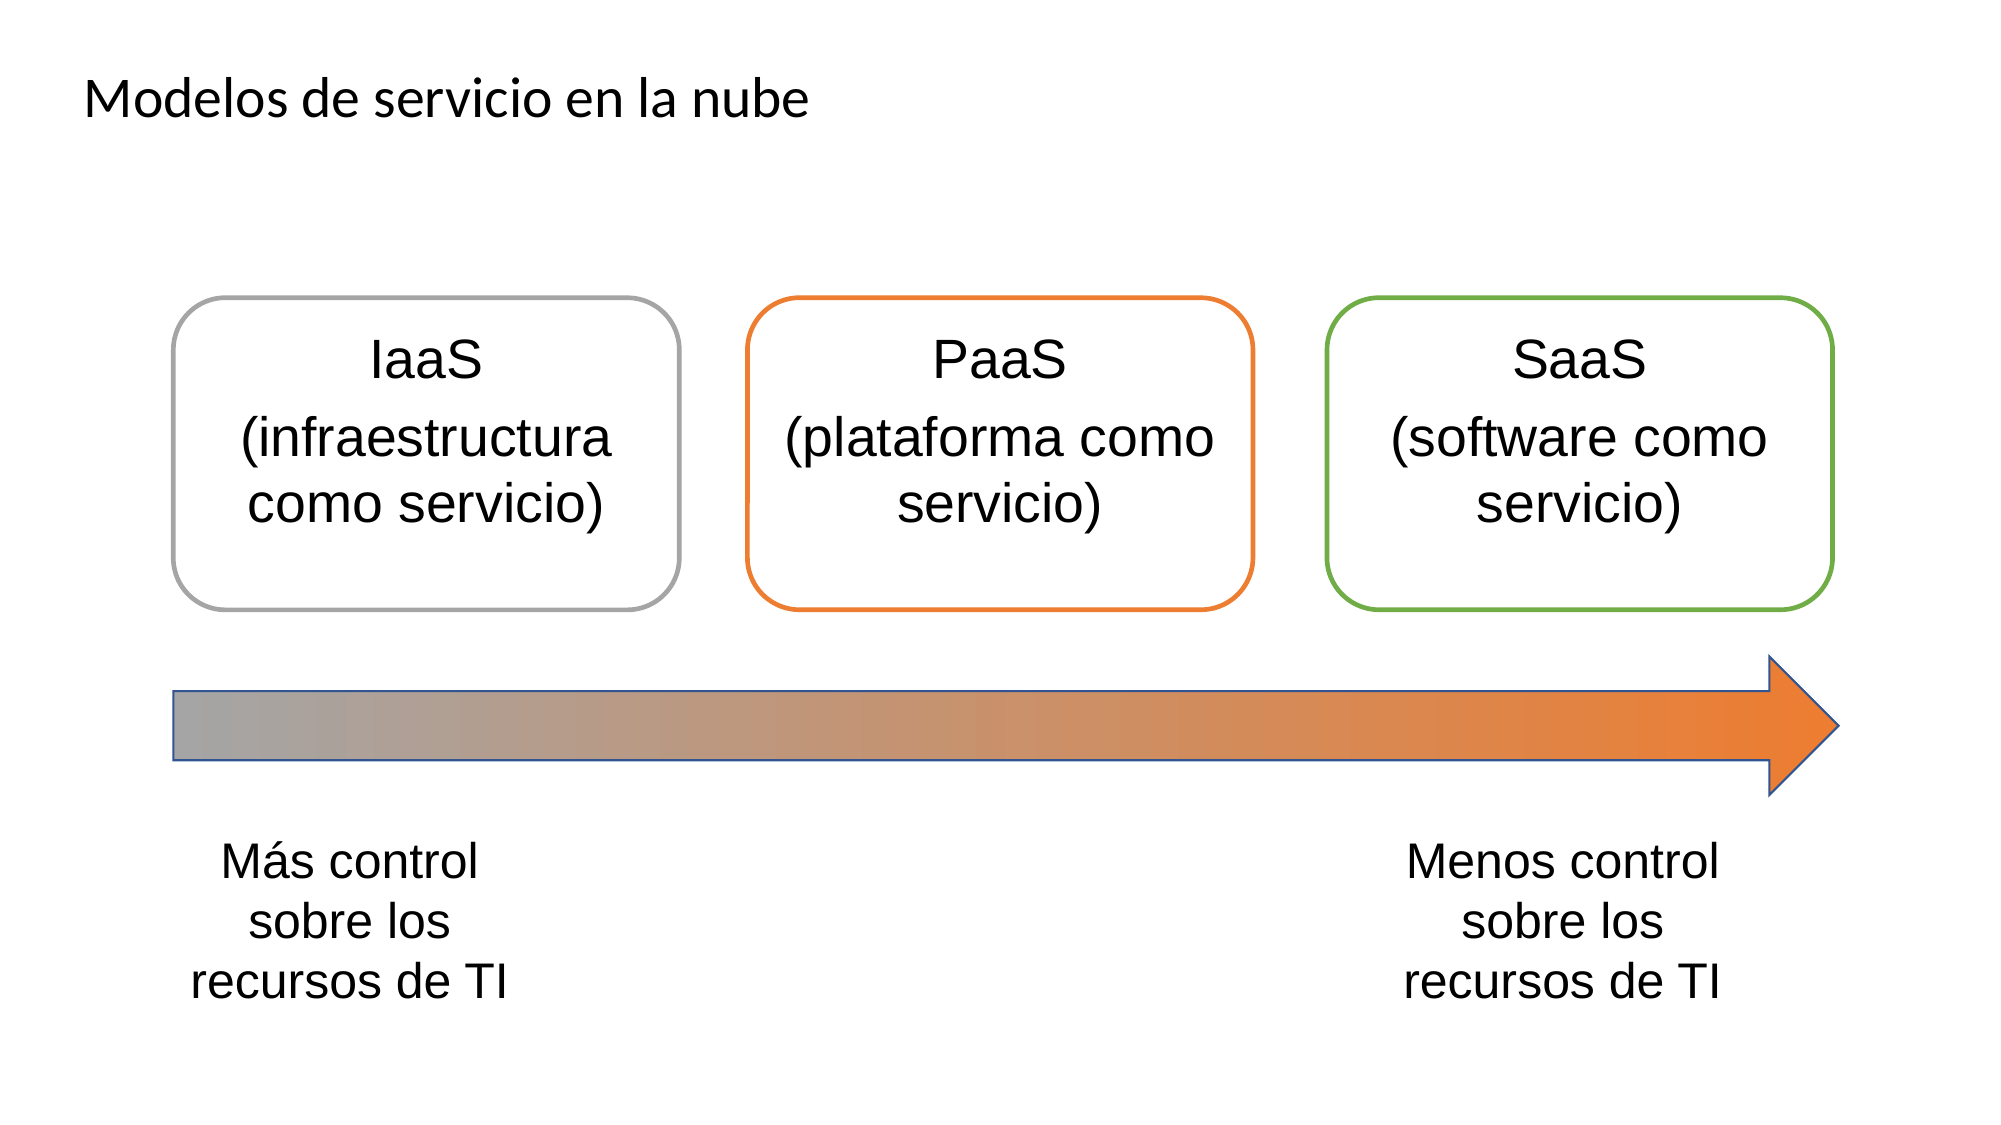

# Modelos de servicio en la nube
IaaS
(infraestructura como servicio)
PaaS
(plataforma como servicio)
SaaS
(software como servicio)

Más control sobre los recursos de TI
Menos control sobre los recursos de TI